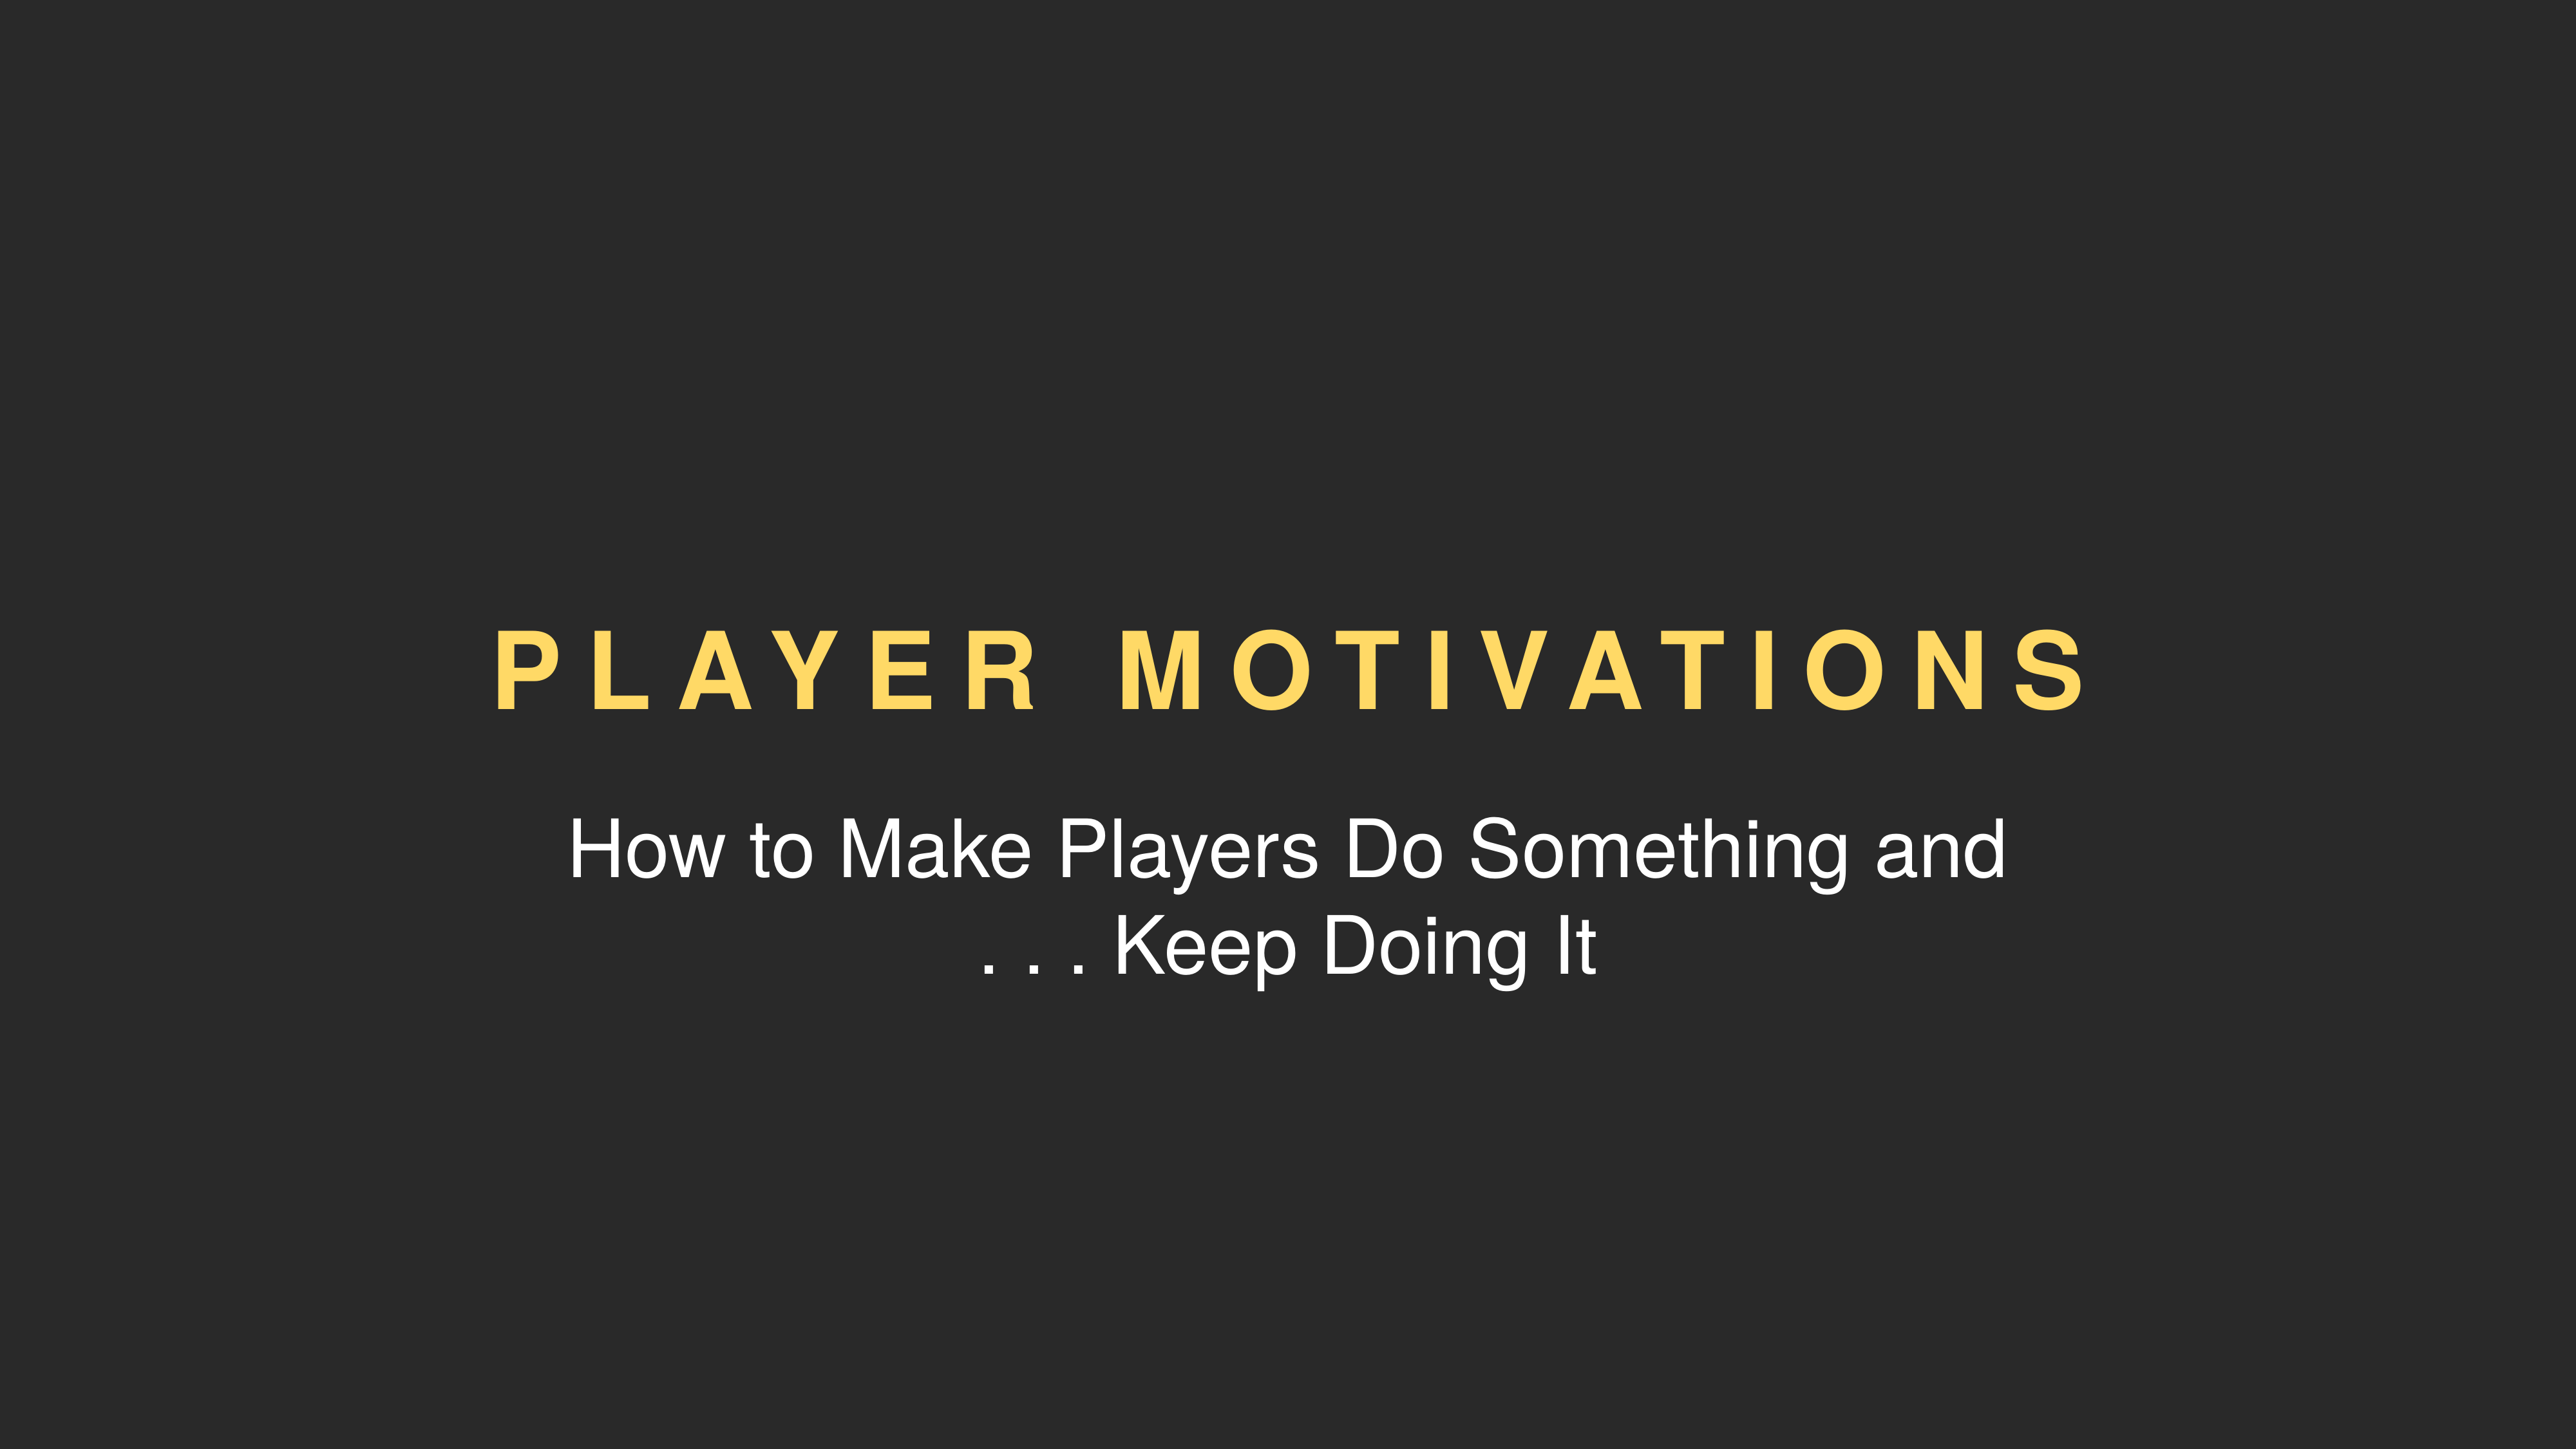

Player Motivations
How to Make Players Do Something and
. . . Keep Doing It